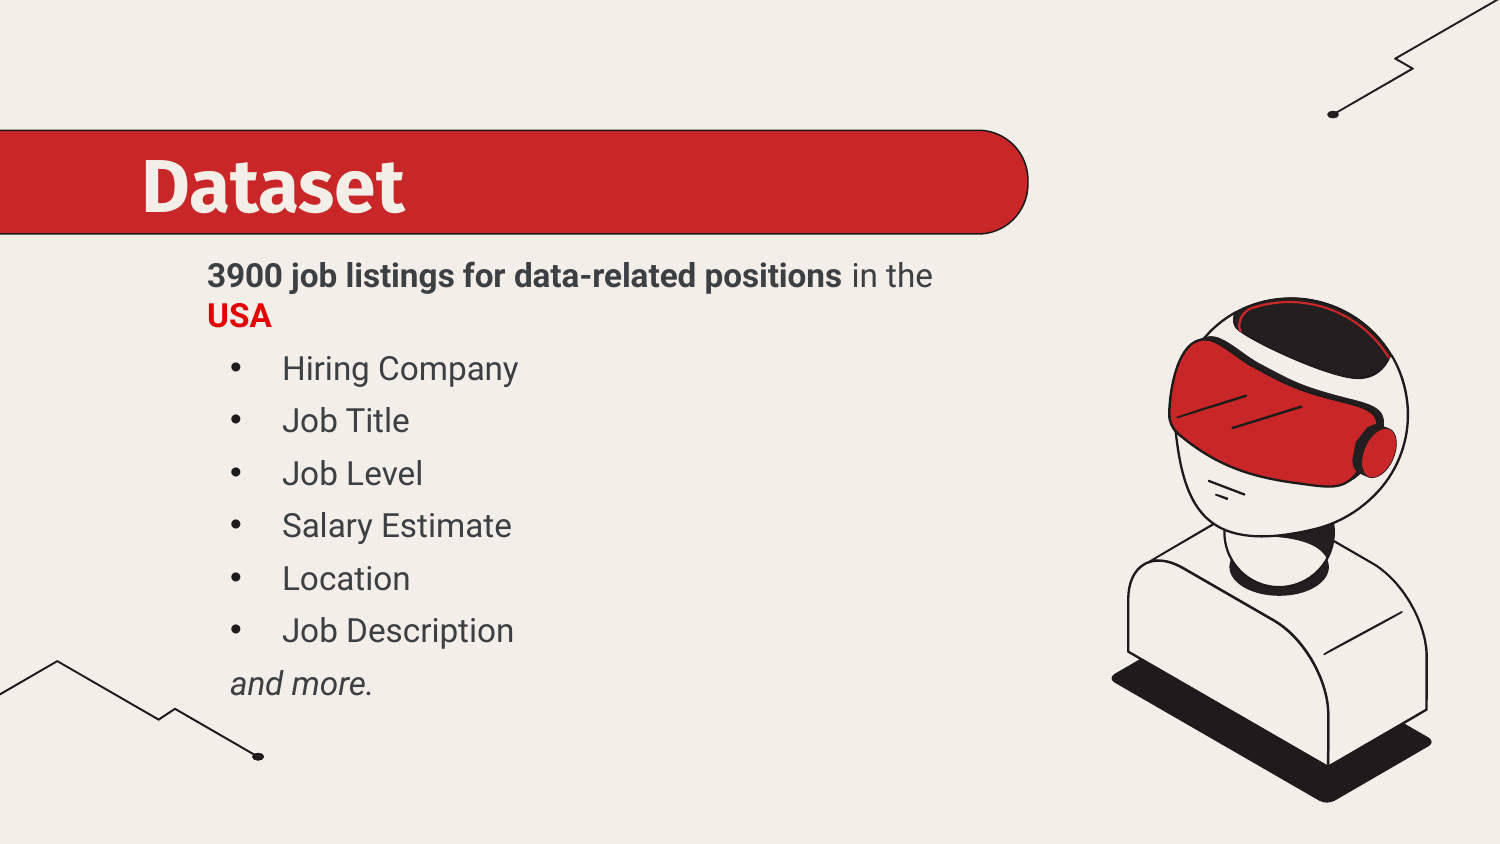

# 02. About the Dataset
3900 job listings for data-related positions in the USA
Hiring Company
Job Title
Job Level
Salary Estimate
Location
Job Description
and more.